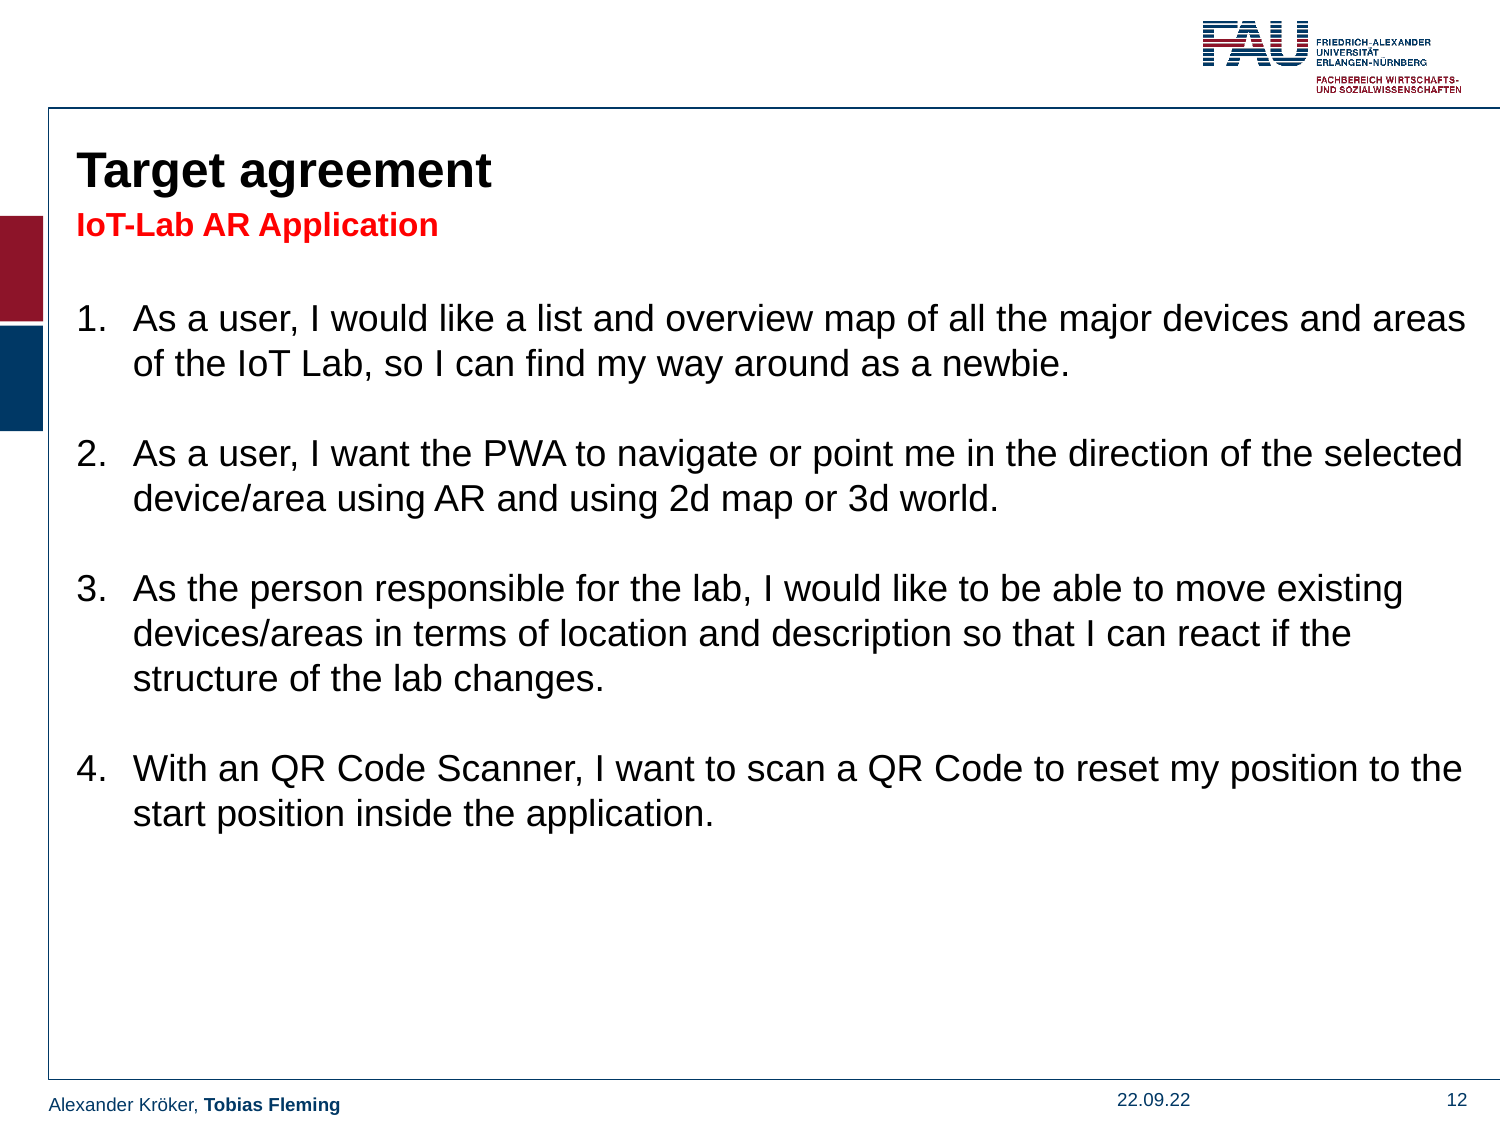

Target agreement
IoT-Lab AR Application
As a user, I would like a list and overview map of all the major devices and areas of the IoT Lab, so I can find my way around as a newbie.

As a user, I want the PWA to navigate or point me in the direction of the selected device/area using AR and using 2d map or 3d world.

As the person responsible for the lab, I would like to be able to move existing devices/areas in terms of location and description so that I can react if the structure of the lab changes.

With an QR Code Scanner, I want to scan a QR Code to reset my position to the start position inside the application.
22.09.22
12
Alexander Kröker, Tobias Fleming